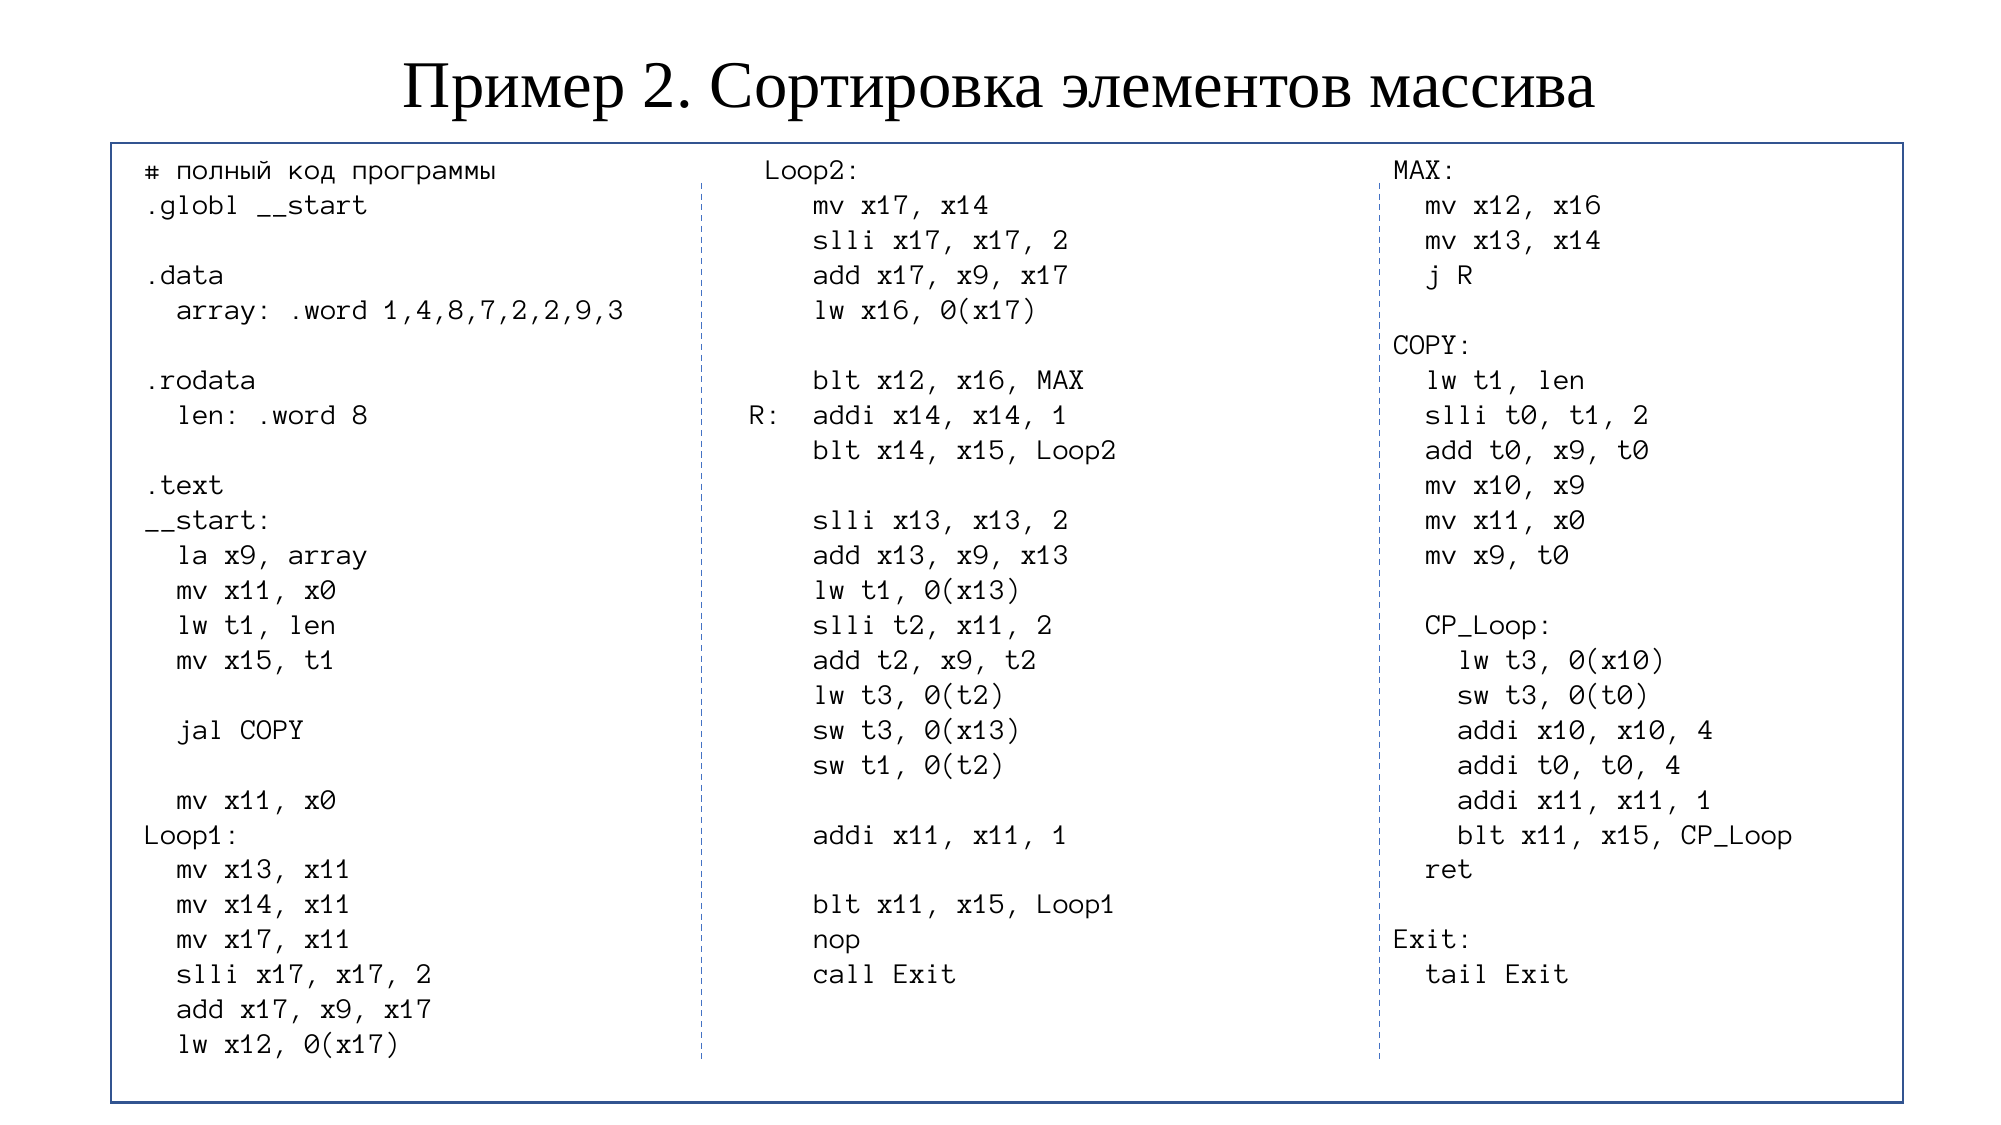

Пример 2. Сортировка элементов массива
# полный код программы
.globl __start

.data
  array: .word 1,4,8,7,2,2,9,3

.rodata
  len: .word 8

.text
__start:
  la x9, array
  mv x11, x0
  lw t1, len
  mv x15, t1

  jal COPY

  mv x11, x0
Loop1:
  mv x13, x11
  mv x14, x11
  mv x17, x11
  slli x17, x17, 2
  add x17, x9, x17
  lw x12, 0(x17)
MAX:
  mv x12, x16
  mv x13, x14
  j R

COPY:
  lw t1, len
  slli t0, t1, 2
  add t0, x9, t0
  mv x10, x9
  mv x11, x0
  mv x9, t0

  CP_Loop:
    lw t3, 0(x10)
    sw t3, 0(t0)
    addi x10, x10, 4
    addi t0, t0, 4
    addi x11, x11, 1
    blt x11, x15, CP_Loop
  ret

Exit:
  tail Exit
 Loop2:
    mv x17, x14
    slli x17, x17, 2
    add x17, x9, x17
    lw x16, 0(x17)

    blt x12, x16, MAX
R:  addi x14, x14, 1
    blt x14, x15, Loop2

    slli x13, x13, 2
    add x13, x9, x13
    lw t1, 0(x13)
    slli t2, x11, 2
    add t2, x9, t2
    lw t3, 0(t2)
    sw t3, 0(x13)
    sw t1, 0(t2)

    addi x11, x11, 1

    blt x11, x15, Loop1
    nop
    call Exit